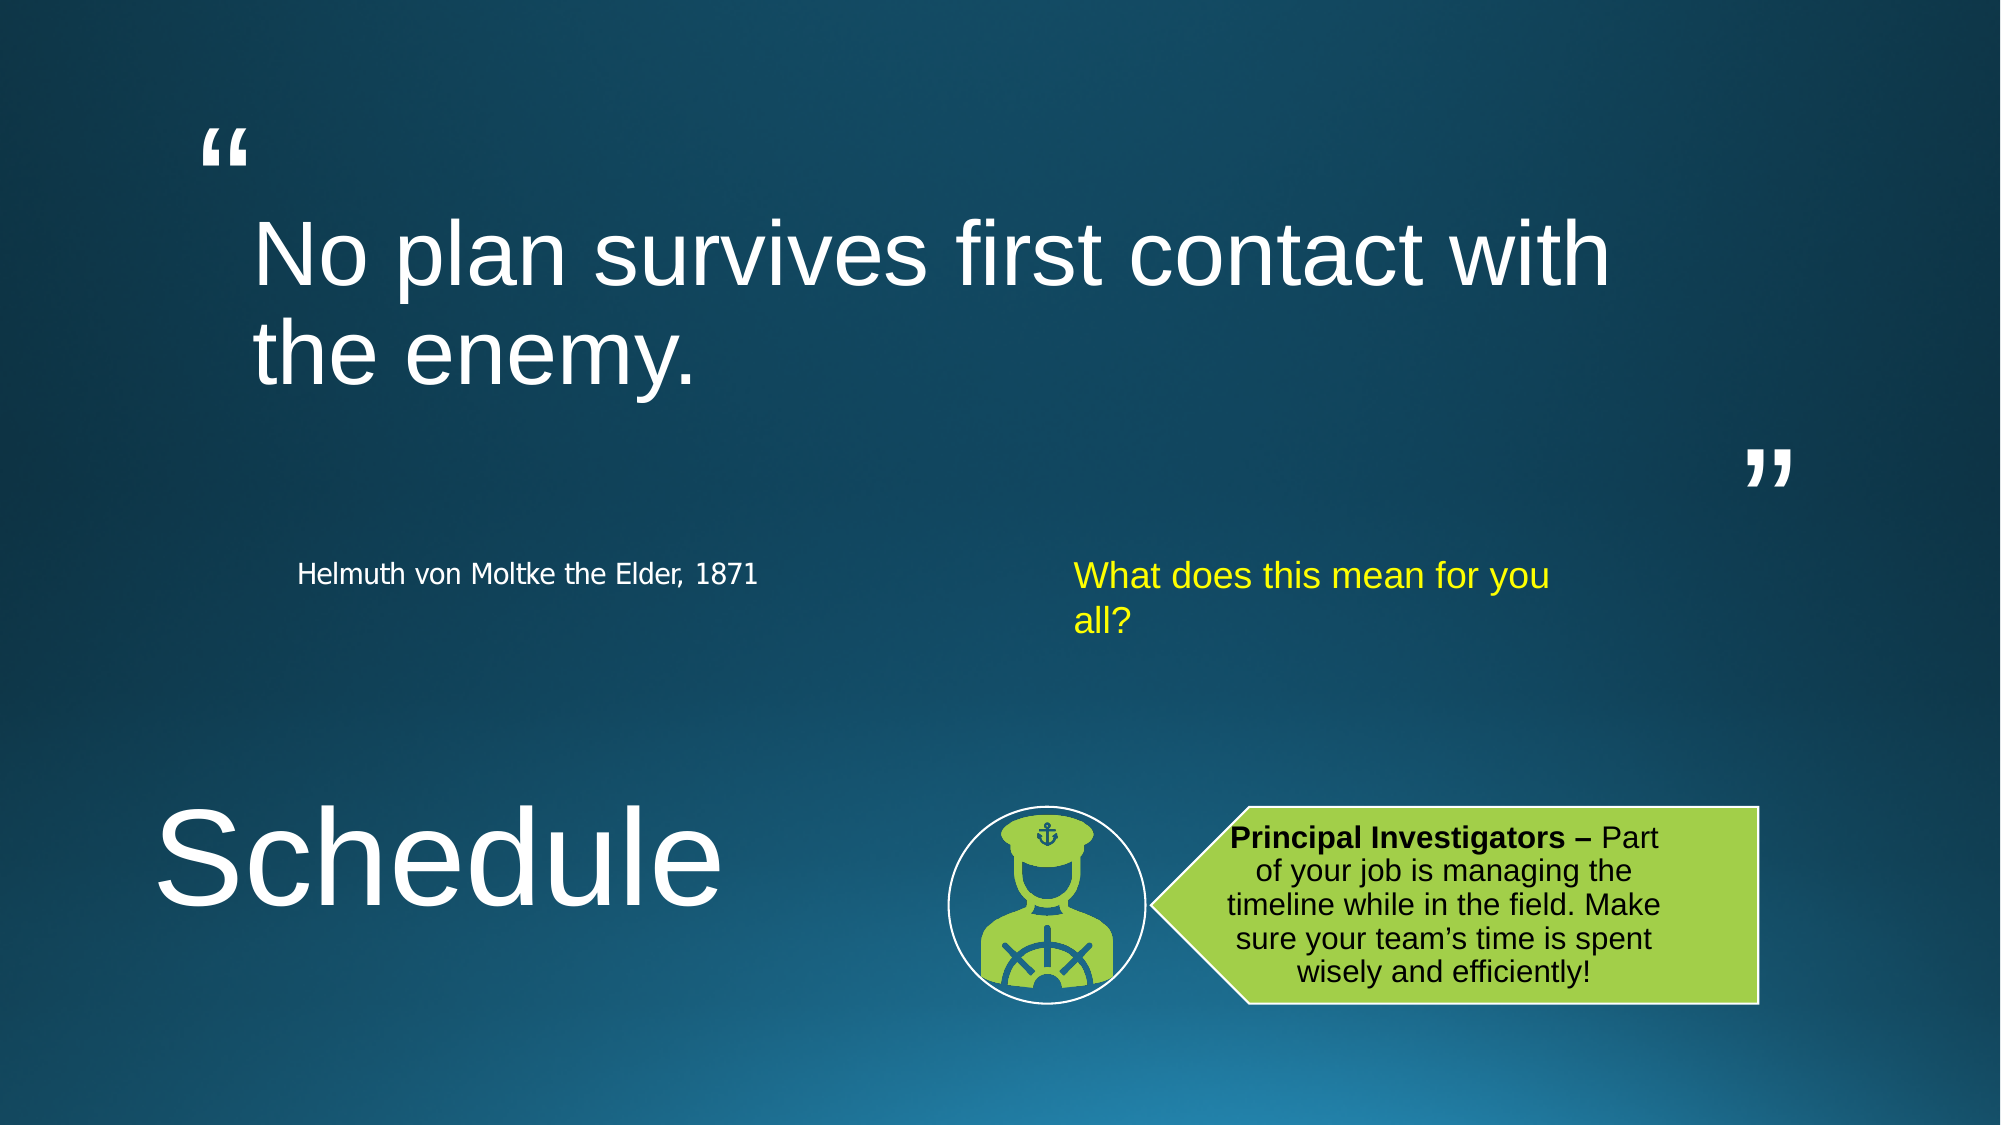

# No plan survives first contact with the enemy.
What does this mean for you all?
Helmuth von Moltke the Elder, 1871
Schedule
Principal Investigators – Part of your job is managing the timeline while in the field. Make sure your team’s time is spent wisely and efficiently!